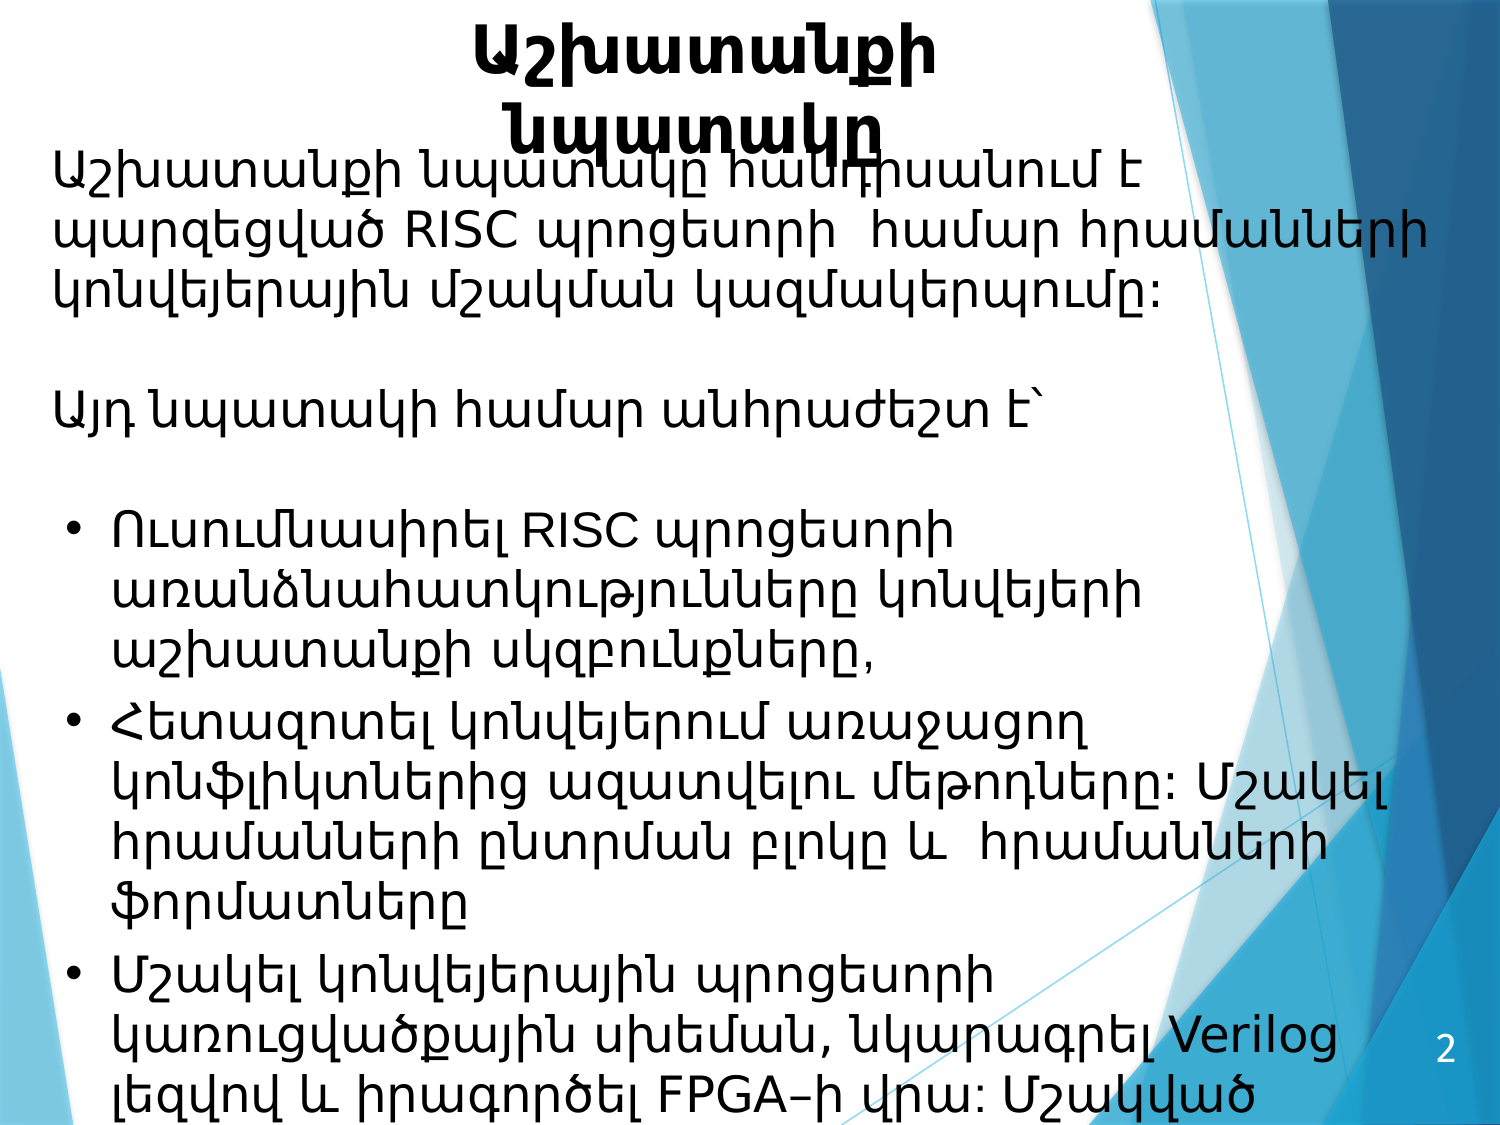

Աշխատանքի նպատակը

Աշխատանքի նպատակը հանդիսանում է պարզեցված RISC պրոցեսորի  համար հրամանների կոնվեյերային մշակման կազմակերպումը:

Այդ նպատակի համար անհրաժեշտ է՝

Ուսումնասիրել RISC պրոցեսորի առանձնահատկությունները կոնվեյերի աշխատանքի սկզբունքները,
Հետազոտել կոնվեյերում առաջացող կոնֆլիկտներից ազատվելու մեթոդները: Մշակել հրամանների ընտրման բլոկը և  հրամանների ֆորմատները
Մշակել կոնվեյերային պրոցեսորի  կառուցվածքային սխեման, նկարագրել Verilog լեզվով և իրագործել FPGA–ի վրա: Մշակված սարքերը նկարագրել Verilog HDL լեզվով:
2